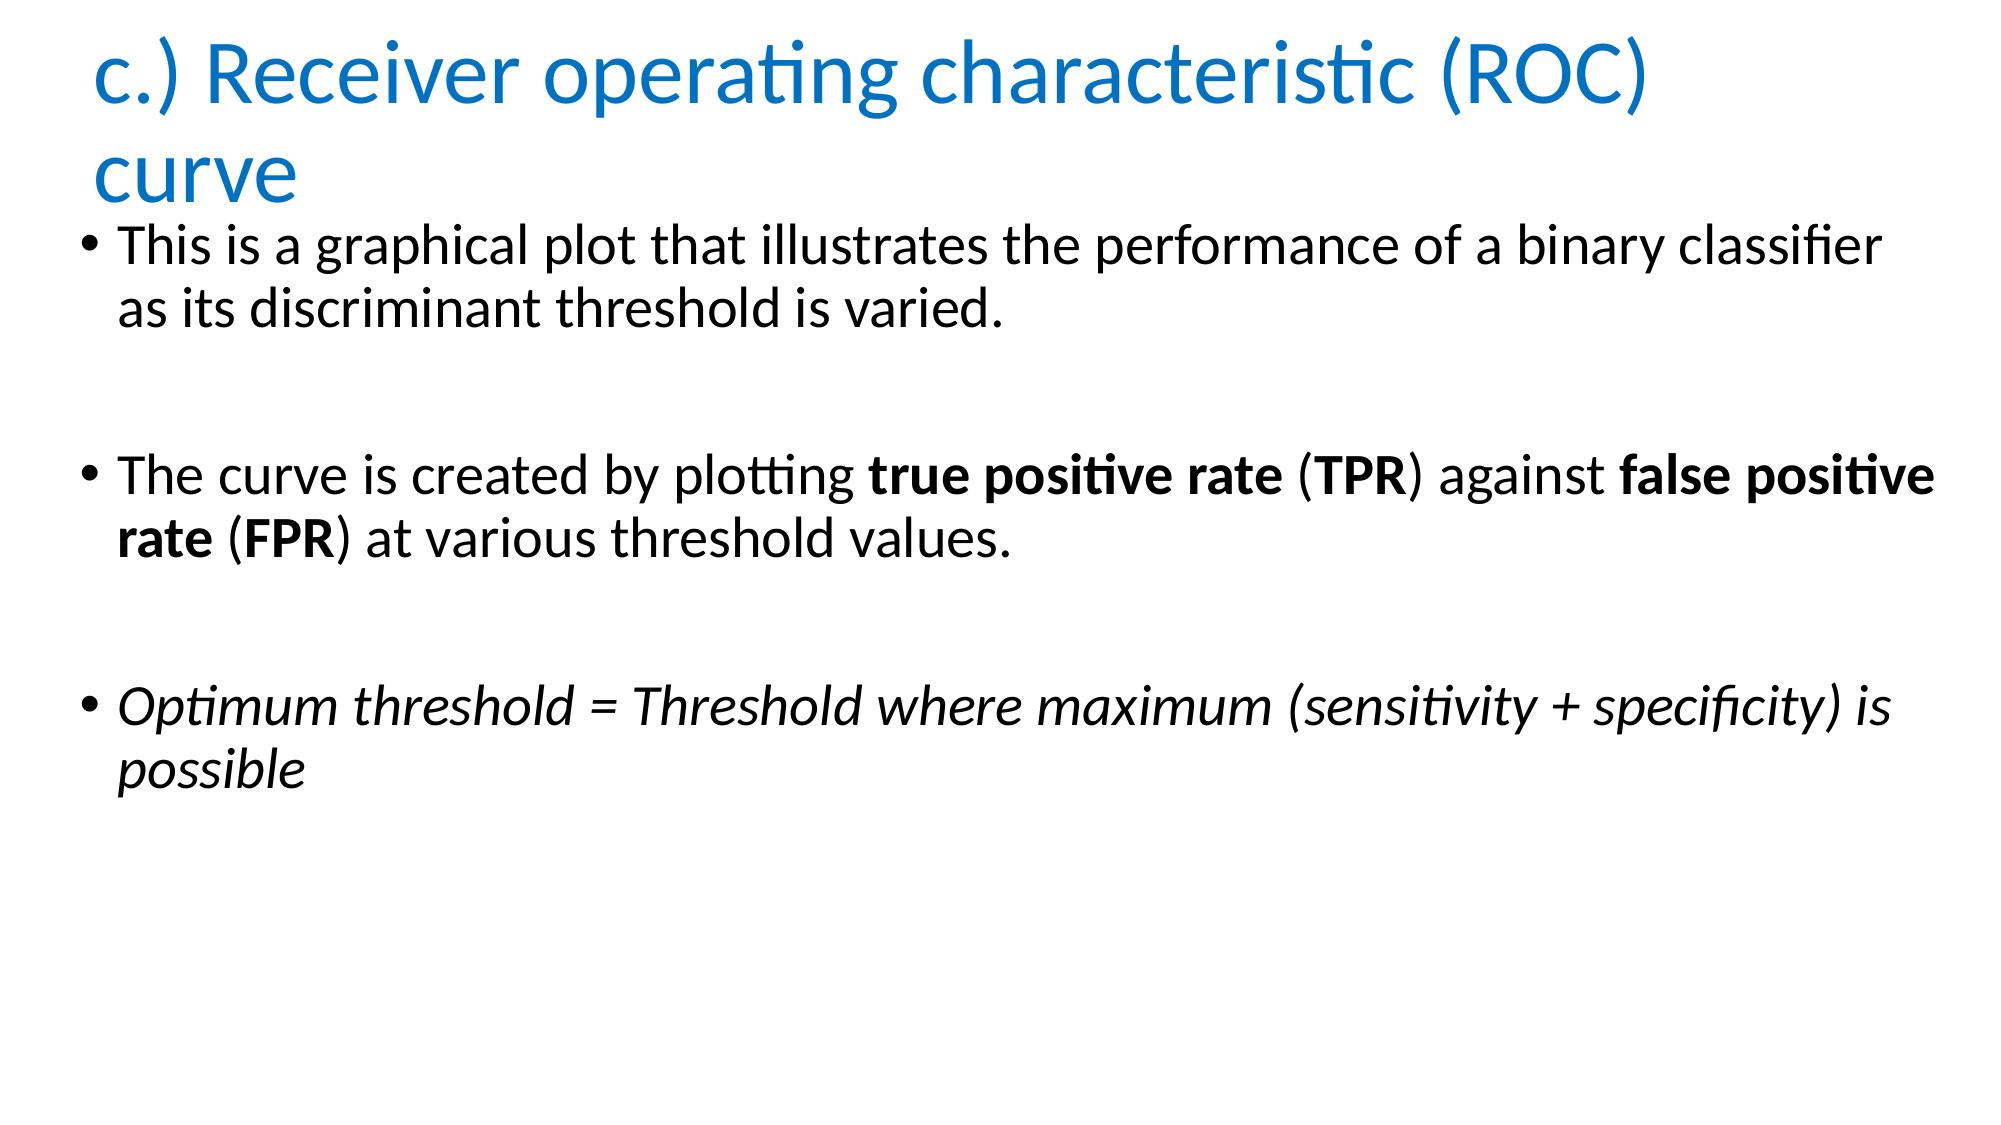

# c.) Receiver operating characteristic (ROC) curve
This is a graphical plot that illustrates the performance of a binary classifier as its discriminant threshold is varied.

The curve is created by plotting true positive rate (TPR) against false positive rate (FPR) at various threshold values.

Optimum threshold = Threshold where maximum (sensitivity + specificity) is possible